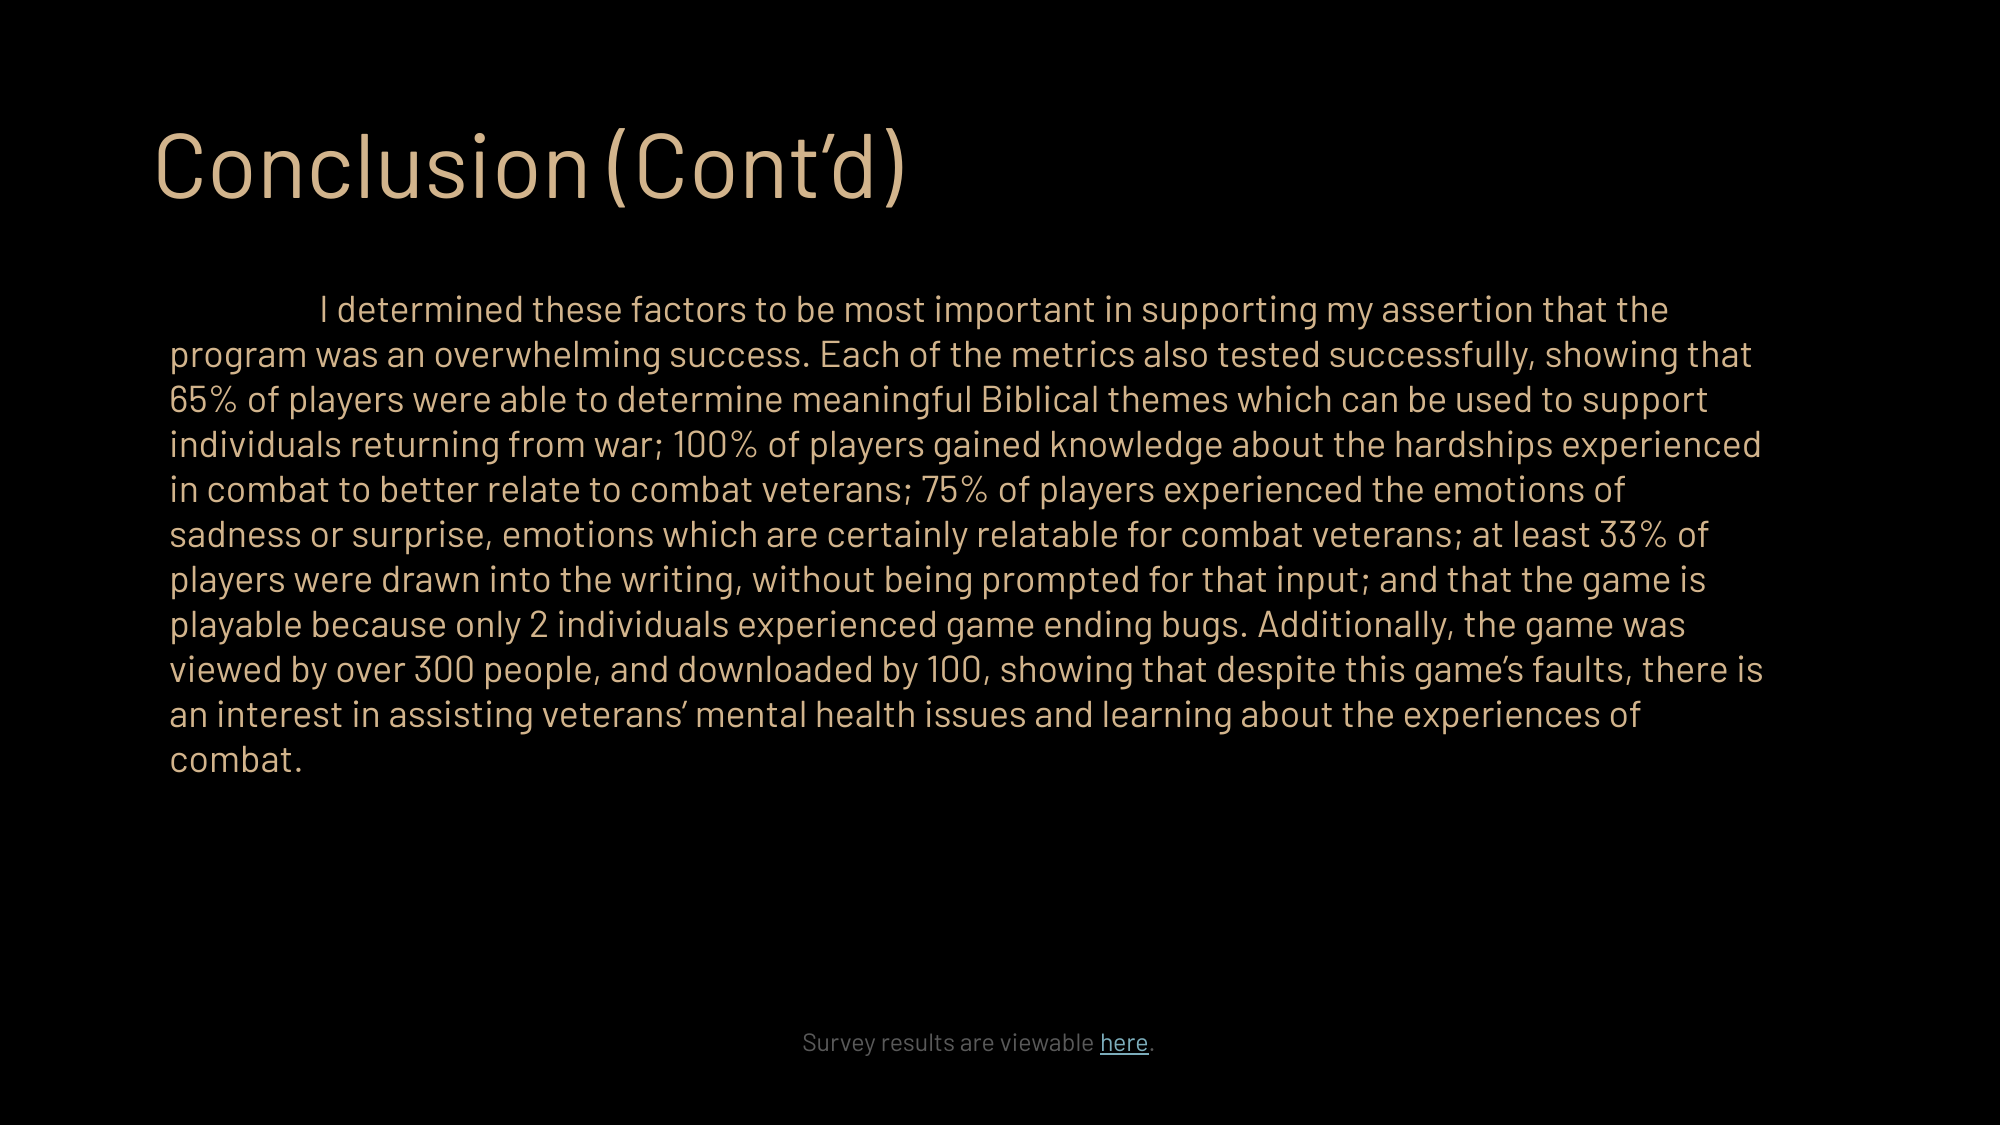

# Conclusion (Cont’d)
	I determined these factors to be most important in supporting my assertion that the program was an overwhelming success. Each of the metrics also tested successfully, showing that 65% of players were able to determine meaningful Biblical themes which can be used to support individuals returning from war; 100% of players gained knowledge about the hardships experienced in combat to better relate to combat veterans; 75% of players experienced the emotions of sadness or surprise, emotions which are certainly relatable for combat veterans; at least 33% of players were drawn into the writing, without being prompted for that input; and that the game is playable because only 2 individuals experienced game ending bugs. Additionally, the game was viewed by over 300 people, and downloaded by 100, showing that despite this game’s faults, there is an interest in assisting veterans’ mental health issues and learning about the experiences of combat.
Survey results are viewable here.